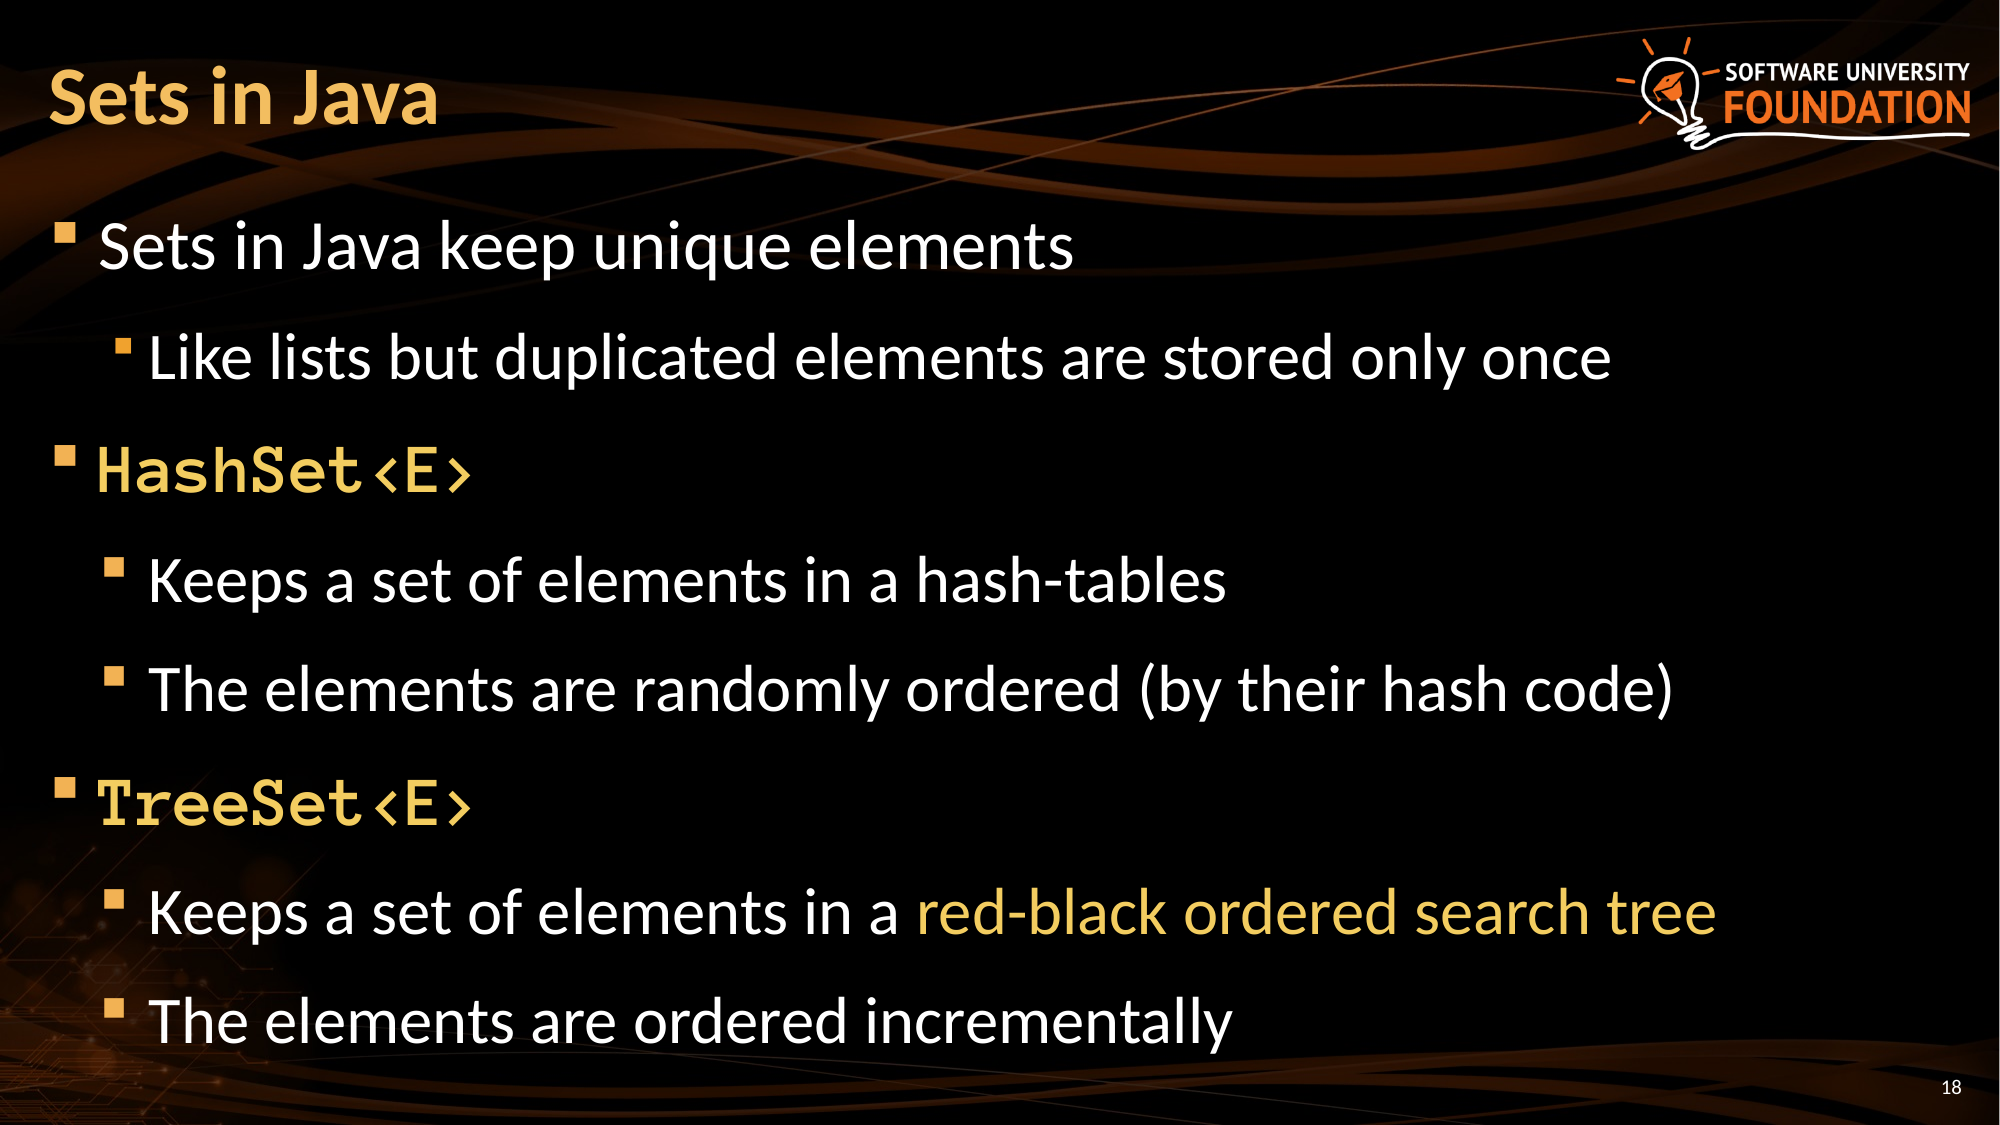

# Sets in Java
Sets in Java keep unique elements
Like lists but duplicated elements are stored only once
HashSet<E>
Keeps a set of elements in a hash-tables
The elements are randomly ordered (by their hash code)
TreeSet<E>
Keeps a set of elements in a red-black ordered search tree
The elements are ordered incrementally
18